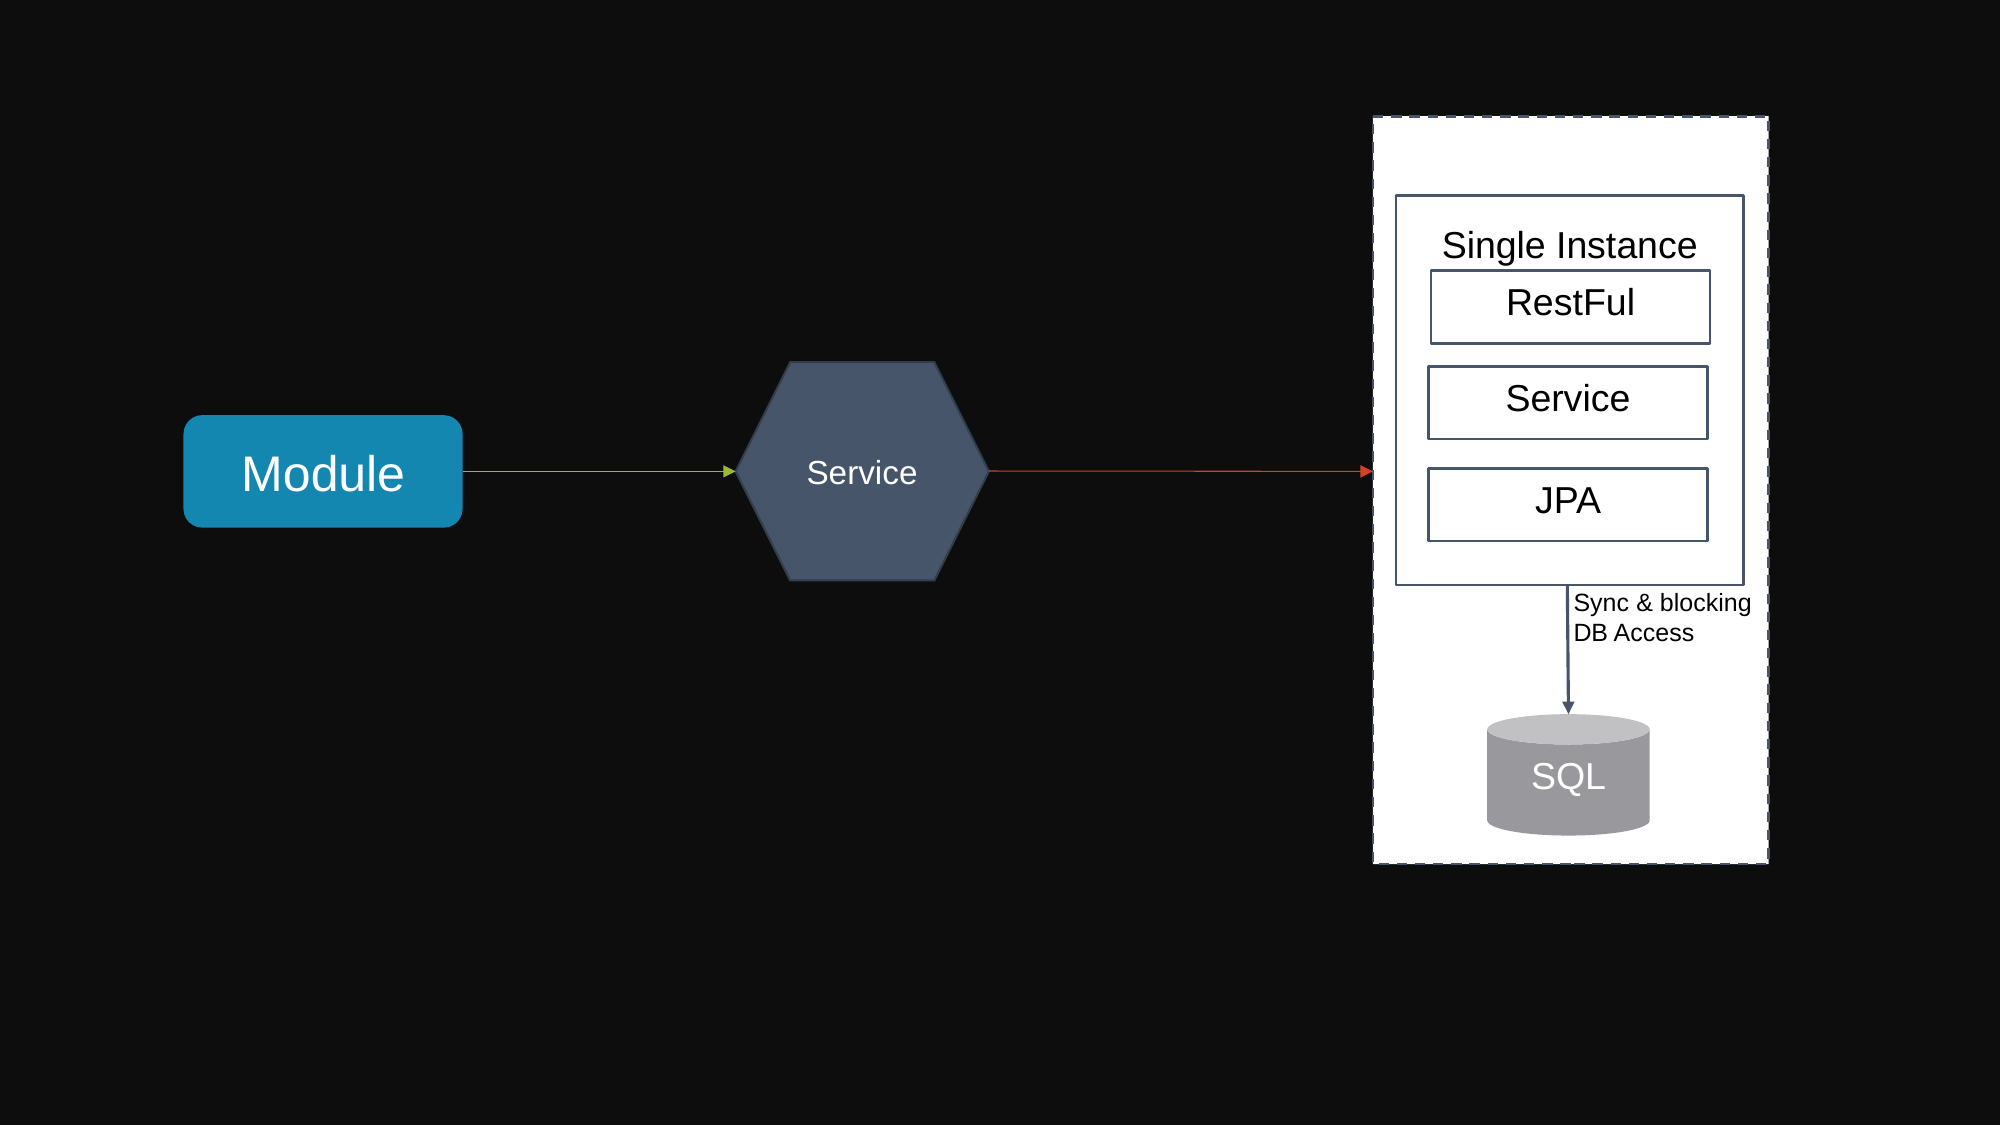

Single Instance
RestFul
Service
JPA
Sync & blocking
DB Access
SQL
Service
Module